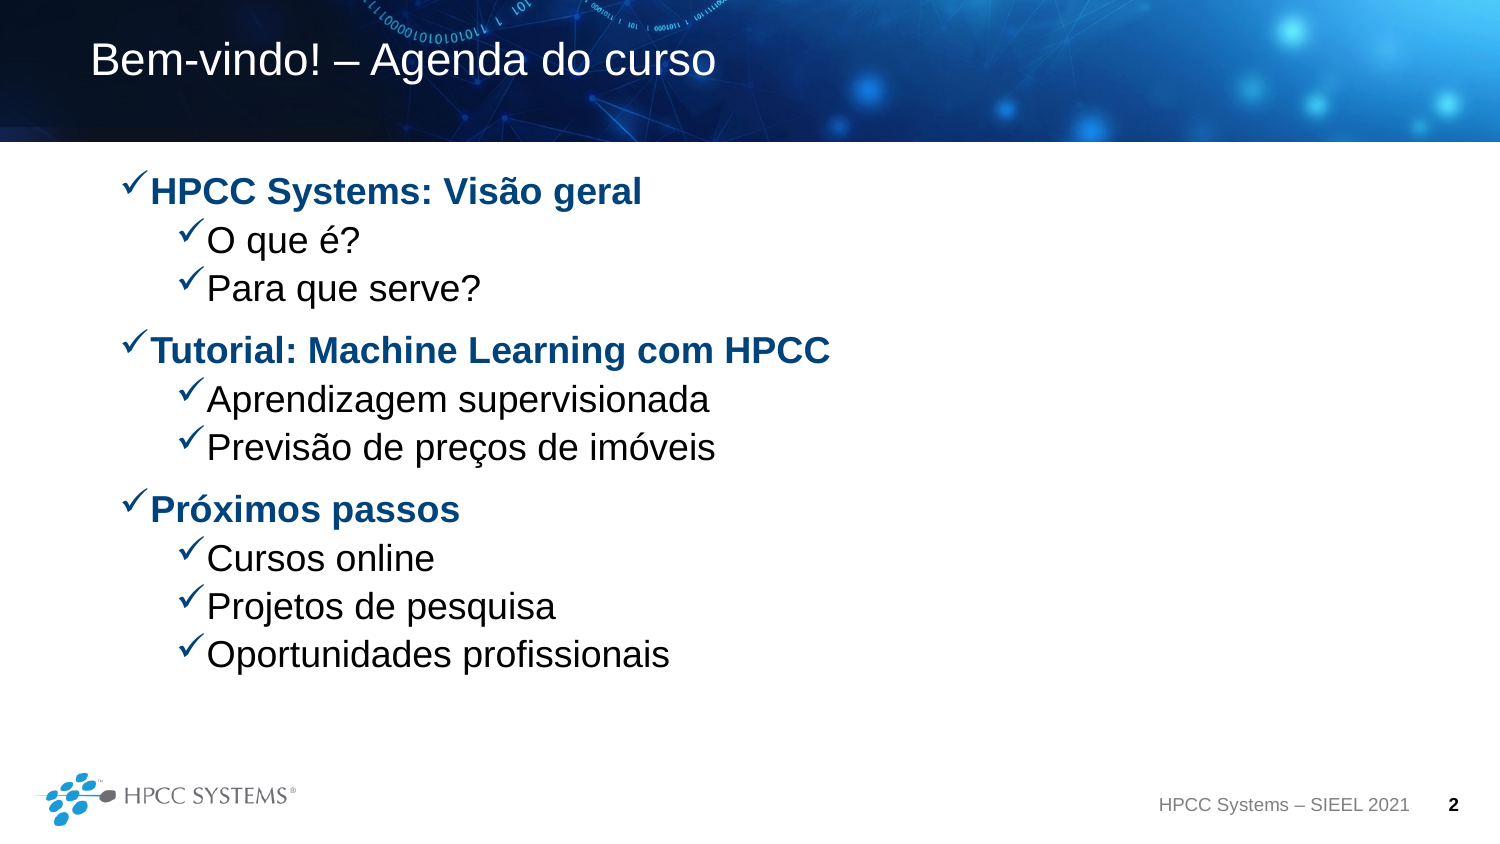

# Bem-vindo! – Agenda do curso
HPCC Systems: Visão geral
O que é?
Para que serve?
Tutorial: Machine Learning com HPCC
Aprendizagem supervisionada
Previsão de preços de imóveis
Próximos passos
Cursos online
Projetos de pesquisa
Oportunidades profissionais
HPCC Systems – SIEEL 2021
2